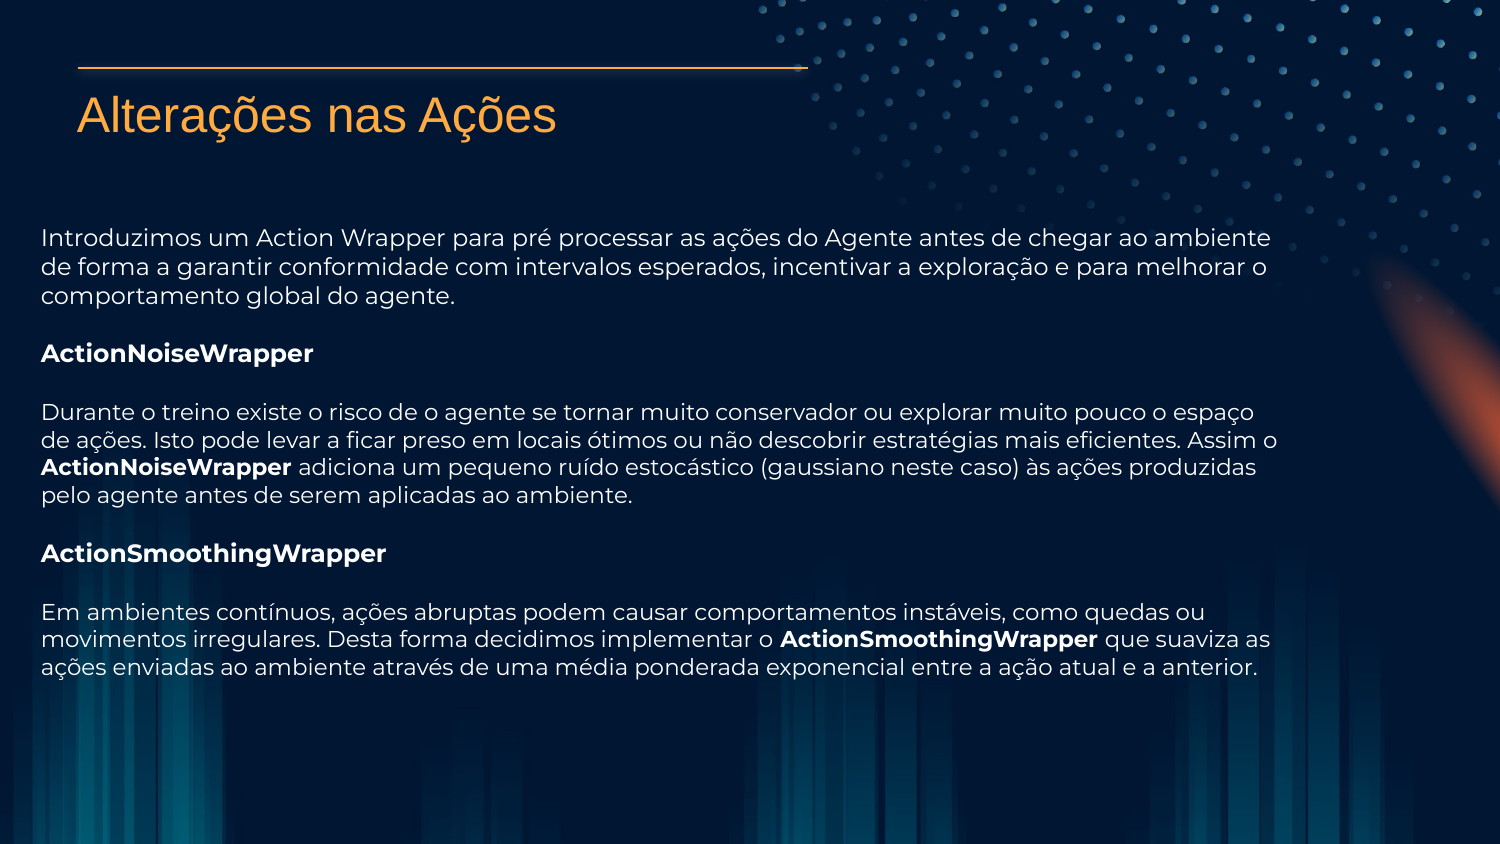

Alterações nas Ações
Introduzimos um Action Wrapper para pré processar as ações do Agente antes de chegar ao ambiente de forma a garantir conformidade com intervalos esperados, incentivar a exploração e para melhorar o comportamento global do agente.

ActionNoiseWrapper

Durante o treino existe o risco de o agente se tornar muito conservador ou explorar muito pouco o espaço de ações. Isto pode levar a ficar preso em locais ótimos ou não descobrir estratégias mais eficientes. Assim o ActionNoiseWrapper adiciona um pequeno ruído estocástico (gaussiano neste caso) às ações produzidas pelo agente antes de serem aplicadas ao ambiente.

ActionSmoothingWrapper

Em ambientes contínuos, ações abruptas podem causar comportamentos instáveis, como quedas ou movimentos irregulares. Desta forma decidimos implementar o ActionSmoothingWrapper que suaviza as ações enviadas ao ambiente através de uma média ponderada exponencial entre a ação atual e a anterior.